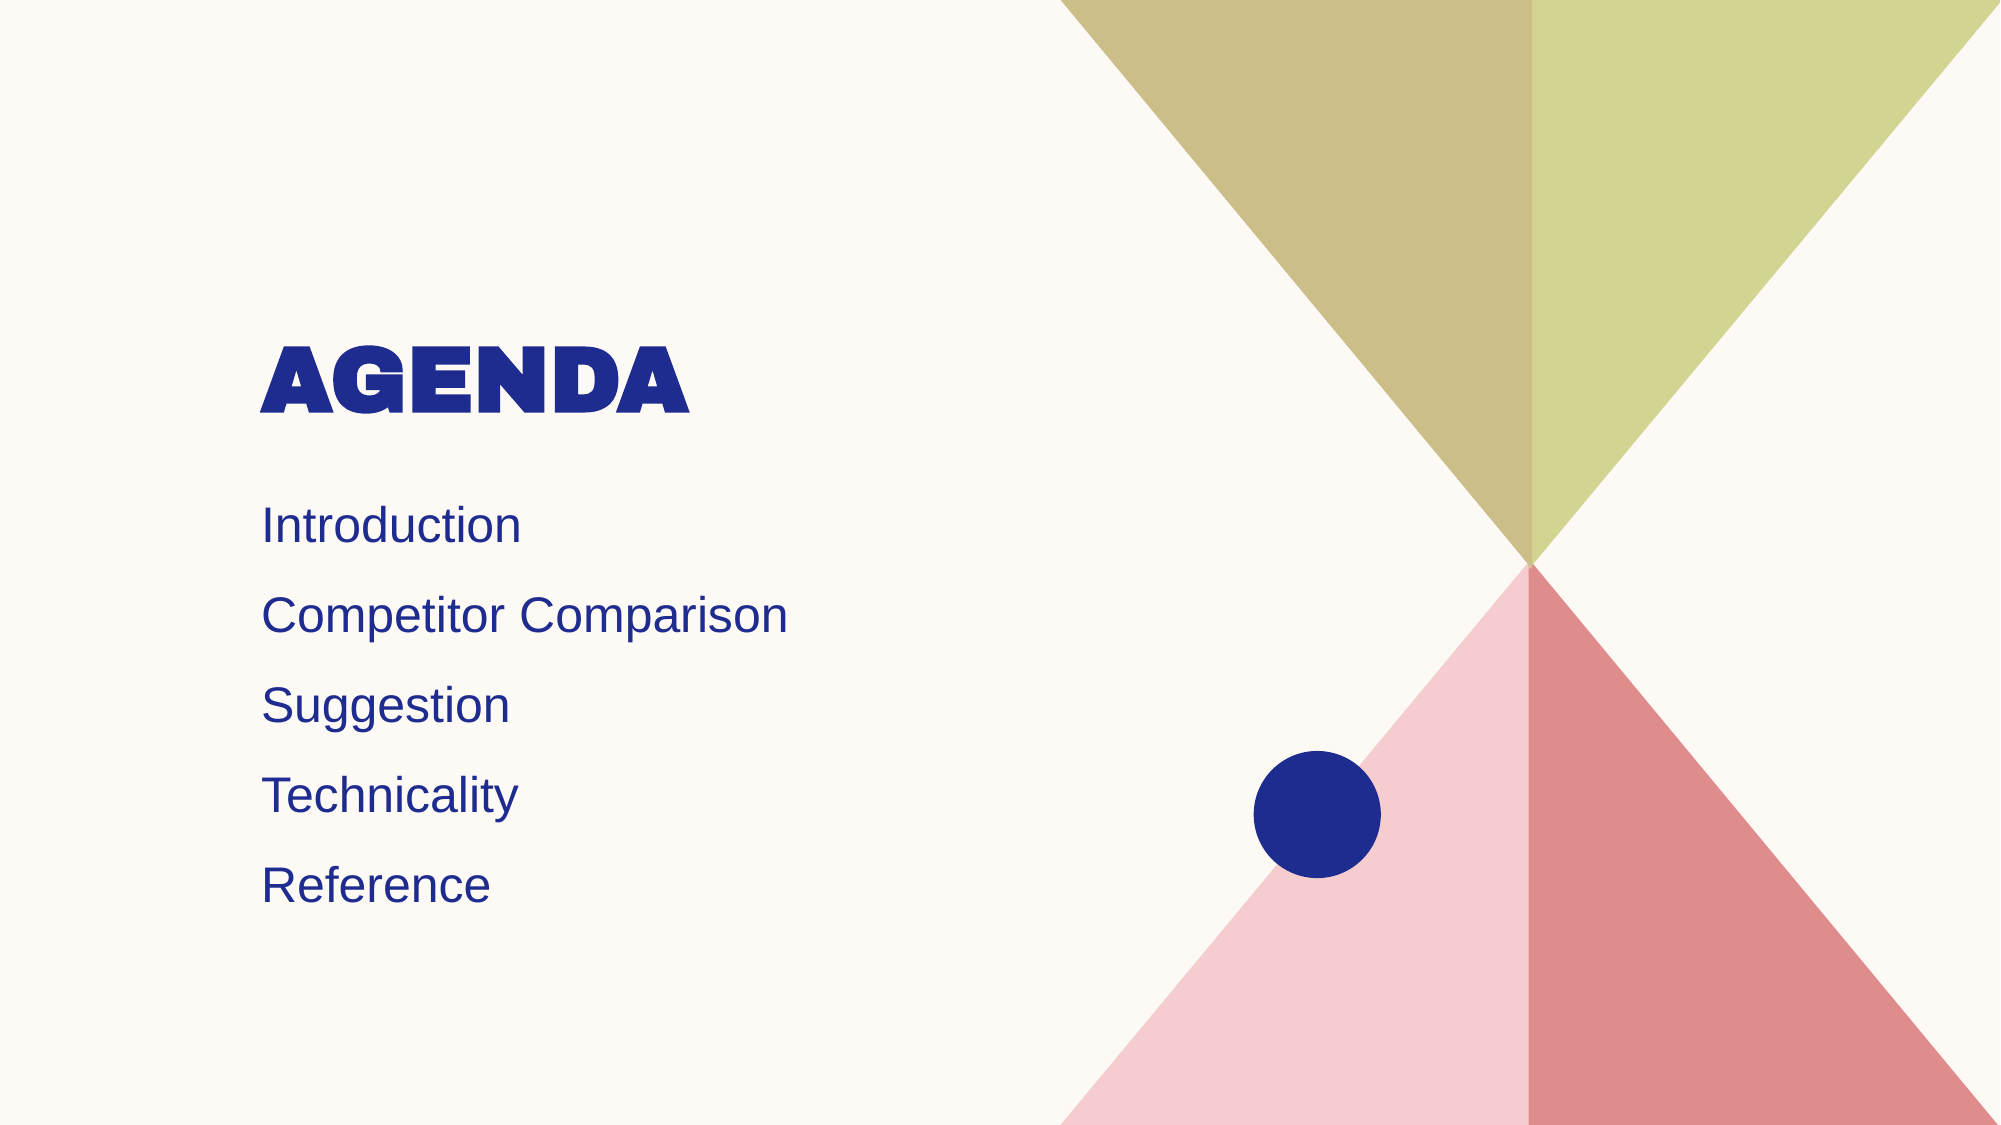

# AGENDA
Introduction​
Competitor Comparison
​Suggestion​
Technicality
Reference